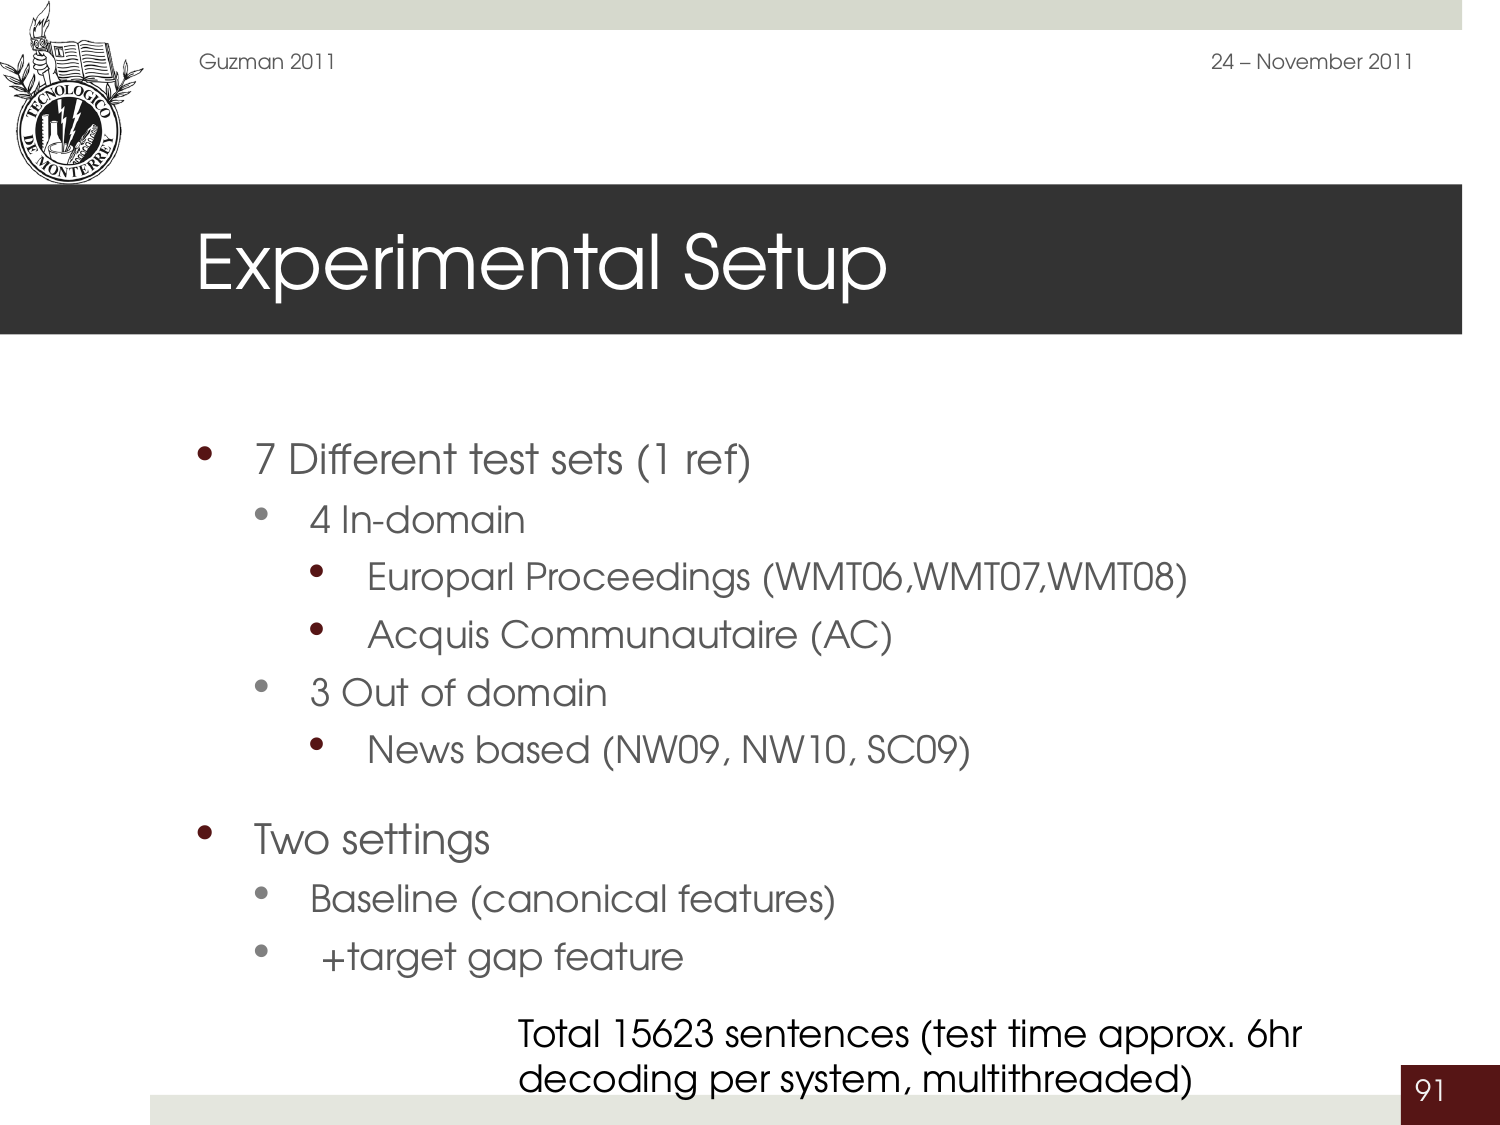

Guzman 2011
24 – November 2011
# Experimental Setup
7 Different test sets (1 ref)
4 In-domain
Europarl Proceedings (WMT06,WMT07,WMT08)
Acquis Communautaire (AC)
3 Out of domain
News based (NW09, NW10, SC09)
Two settings
Baseline (canonical features)
 +target gap feature

Total 15623 sentences (test time approx. 6hr decoding per system, multithreaded)